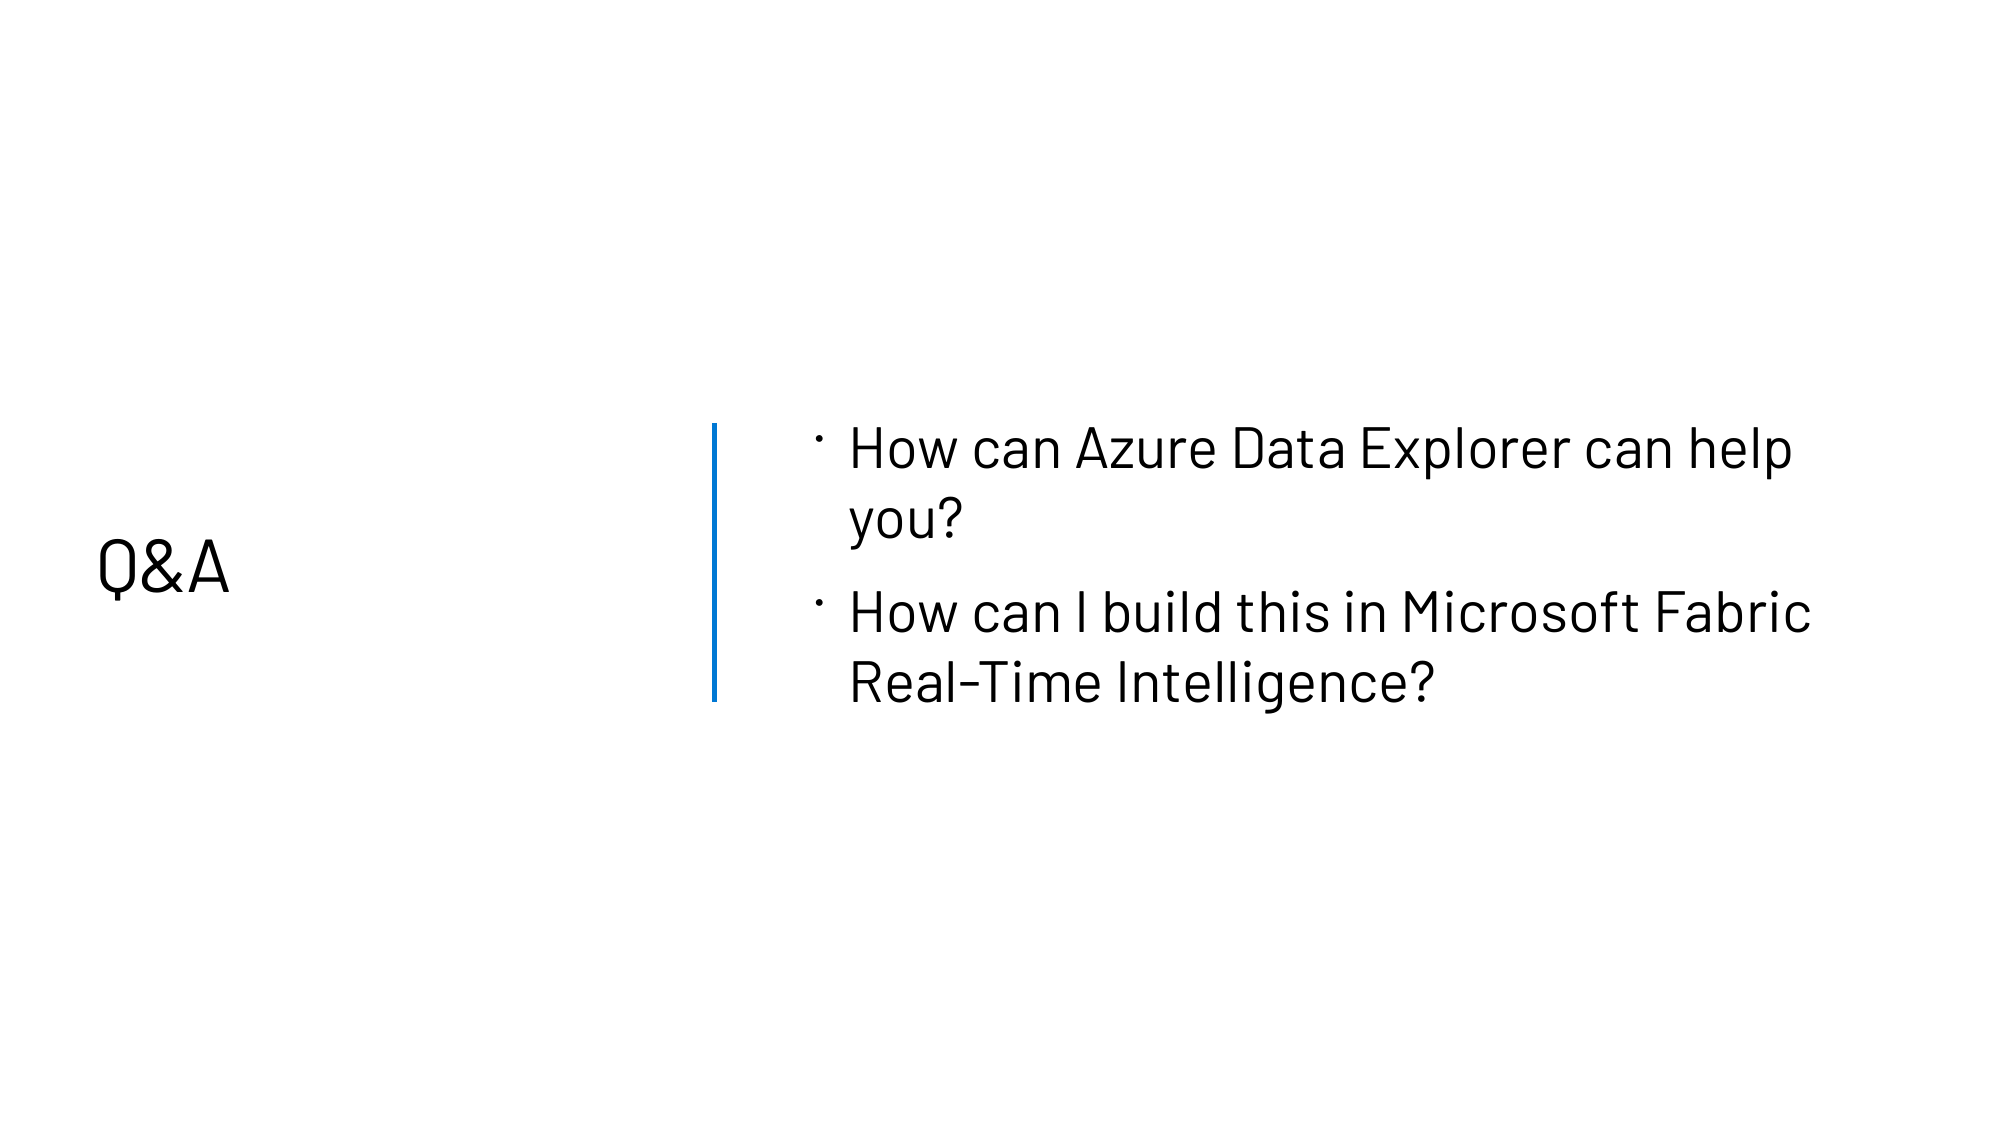

# Q&A
How can Azure Data Explorer can help you?
How can I build this in Microsoft Fabric Real-Time Intelligence?